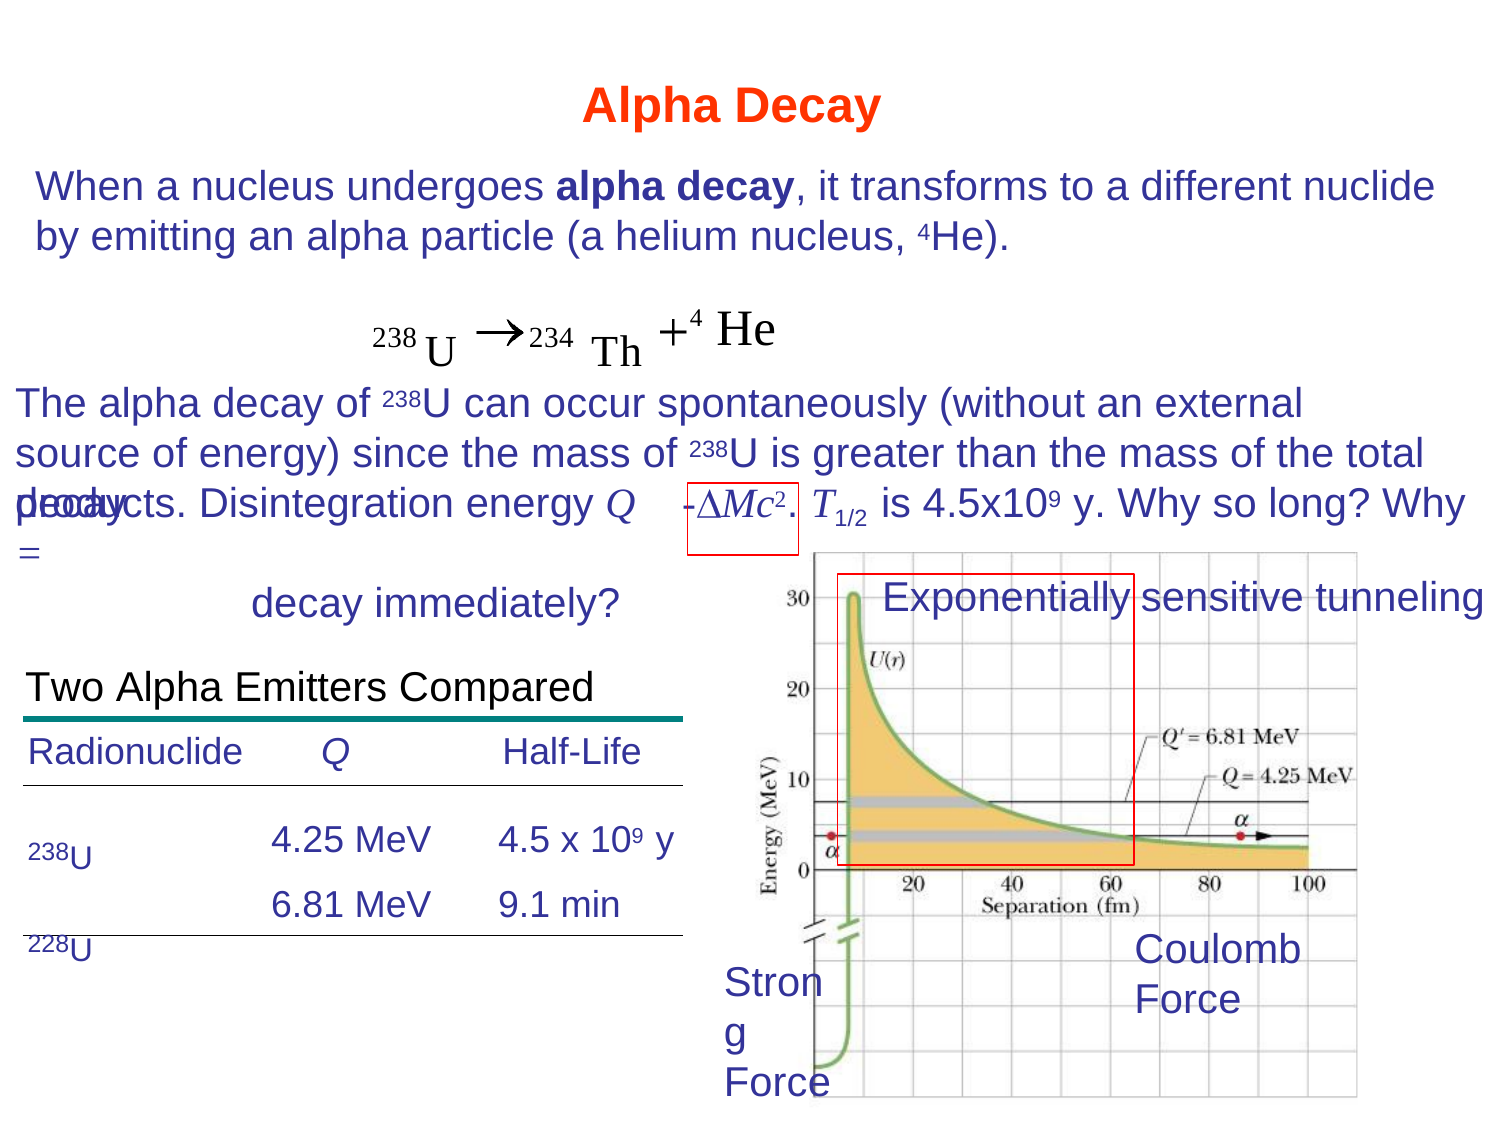

# Alpha Decay
When a nucleus undergoes alpha decay, it transforms to a different nuclide by emitting an alpha particle (a helium nucleus, 4He).

238 U	234  Th

4  He
(42-22)
The alpha decay of 238U can occur spontaneously (without an external source of energy) since the mass of 238U is greater than the mass of the total decay

products. Disintegration energy Q =
don't all 238U decay immediately?
-	Mc2.
T1/2  is 4.5x109 y. Why so long? Why

sensitive tunneling

Two Alpha Emitters Compared

Radionuclide	Q	Half-Life
Exponentially

Table 42-2

238U

228U
4.25 MeV

6.81 MeV
4.5 x 109  y

9.1 min
Coulomb Force

Strong Force